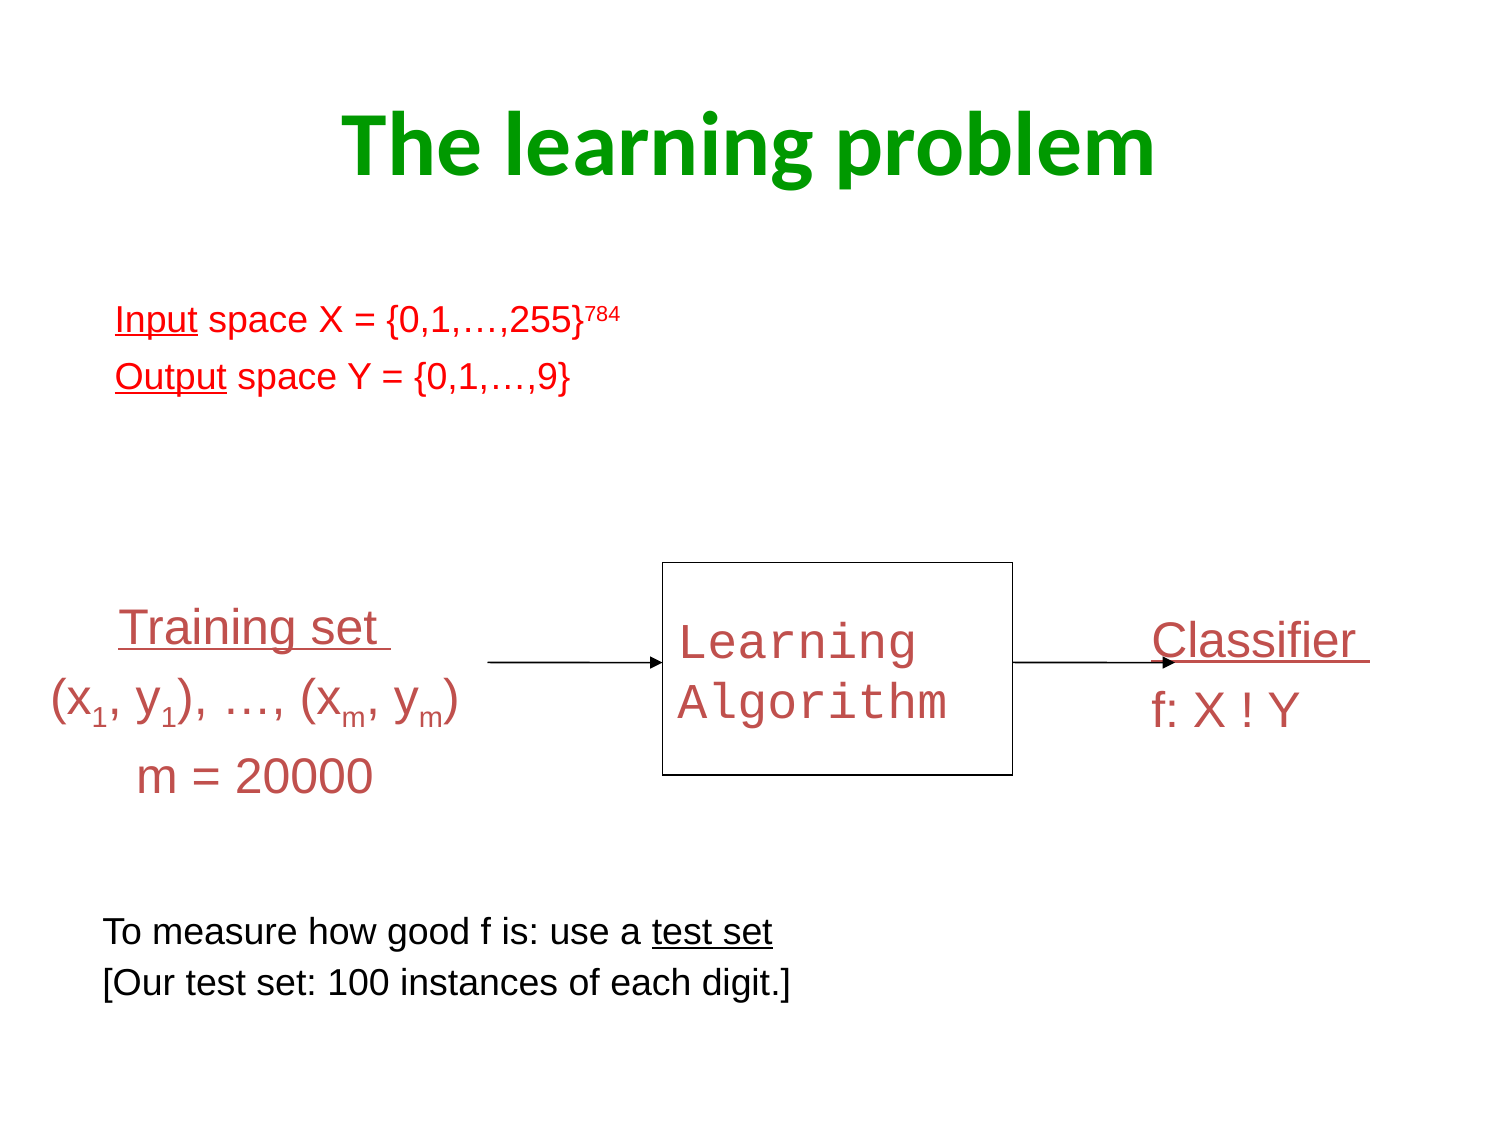

# The learning problem
Input space X = {0,1,…,255}784
Output space Y = {0,1,…,9}
Learning
Algorithm

Training set
(x1, y1), …, (xm, ym)
m = 20000
Classifier
f: X ! Y
To measure how good f is: use a test set
[Our test set: 100 instances of each digit.]